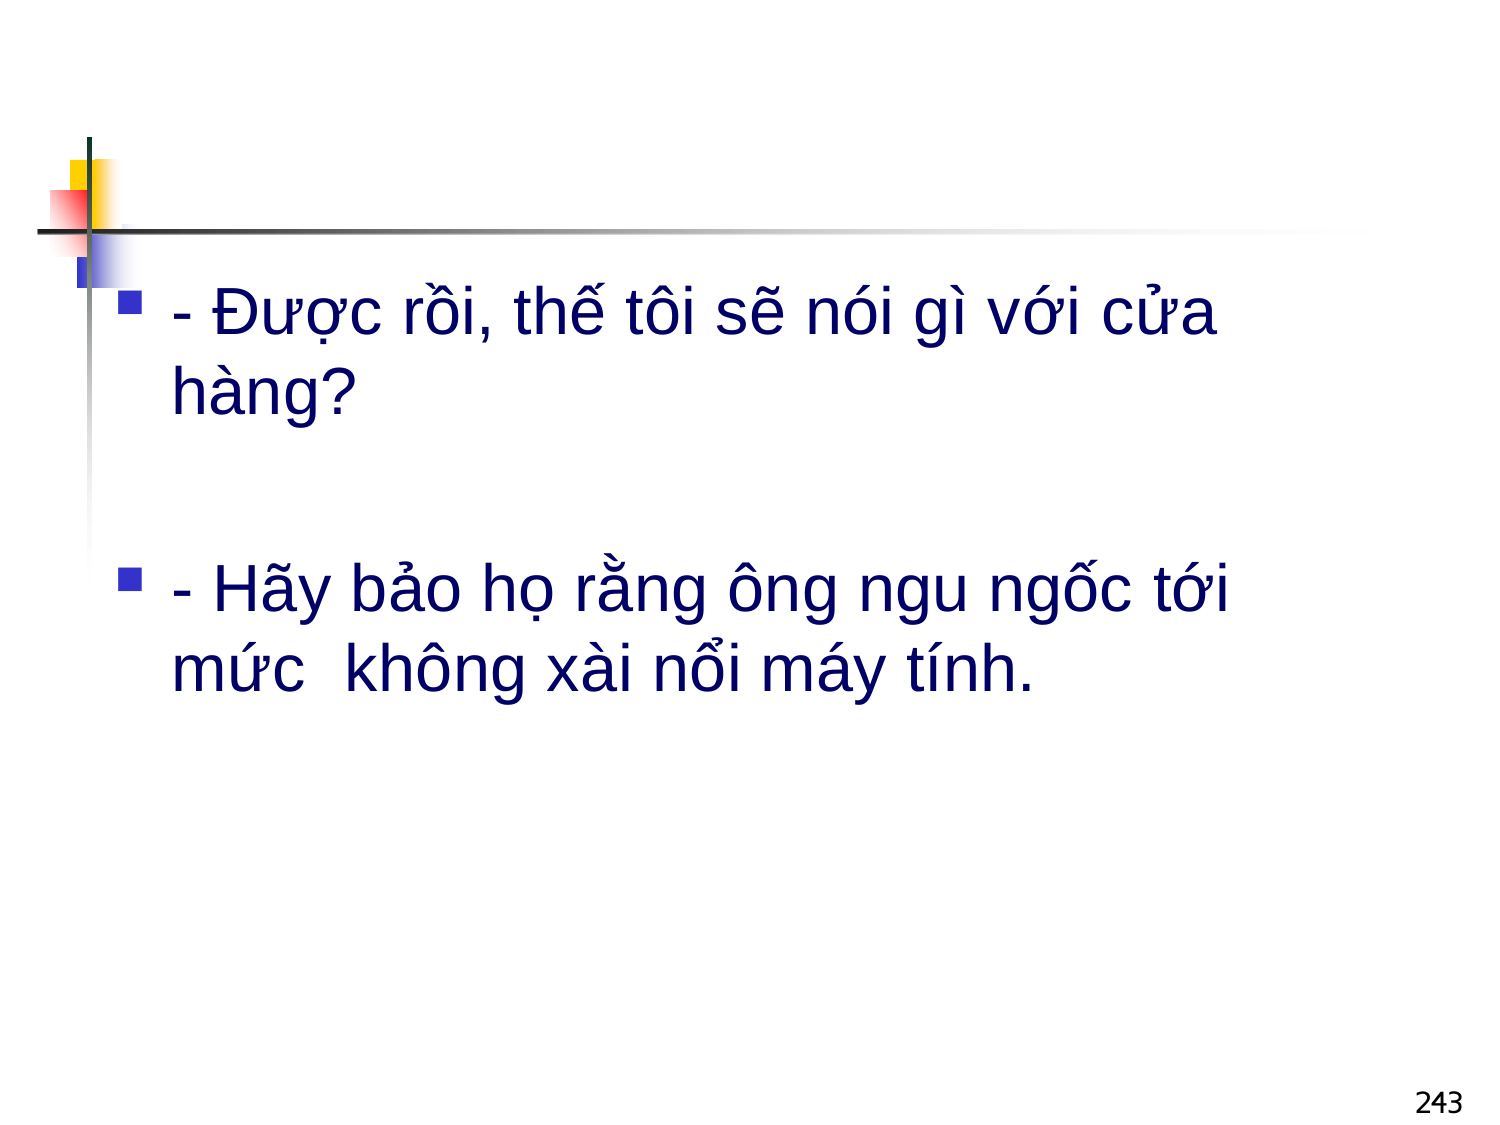

- Được rồi, thế tôi sẽ nói gì với cửa hàng?

- Hãy bảo họ rằng ông ngu ngốc tới mức  không xài nổi máy tính.
243